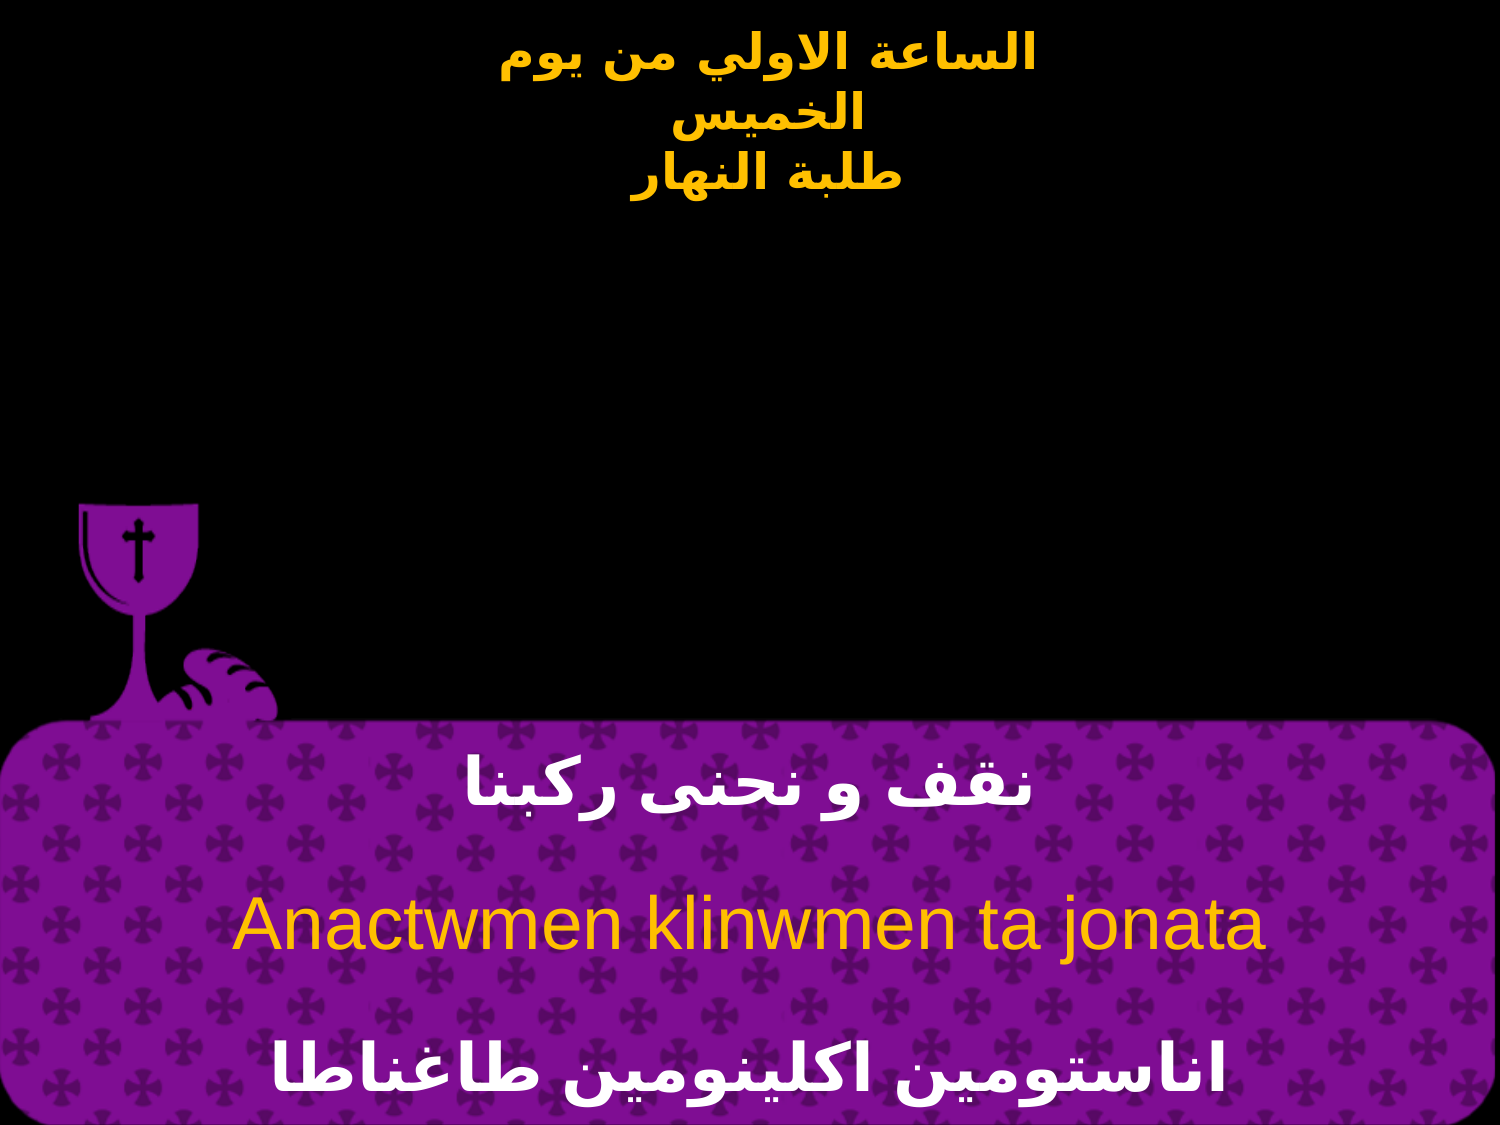

# نقف و نحنى ركبنا
Anactwmen klinwmen ta jonata
اناستومين اكلينومين طاغناطا